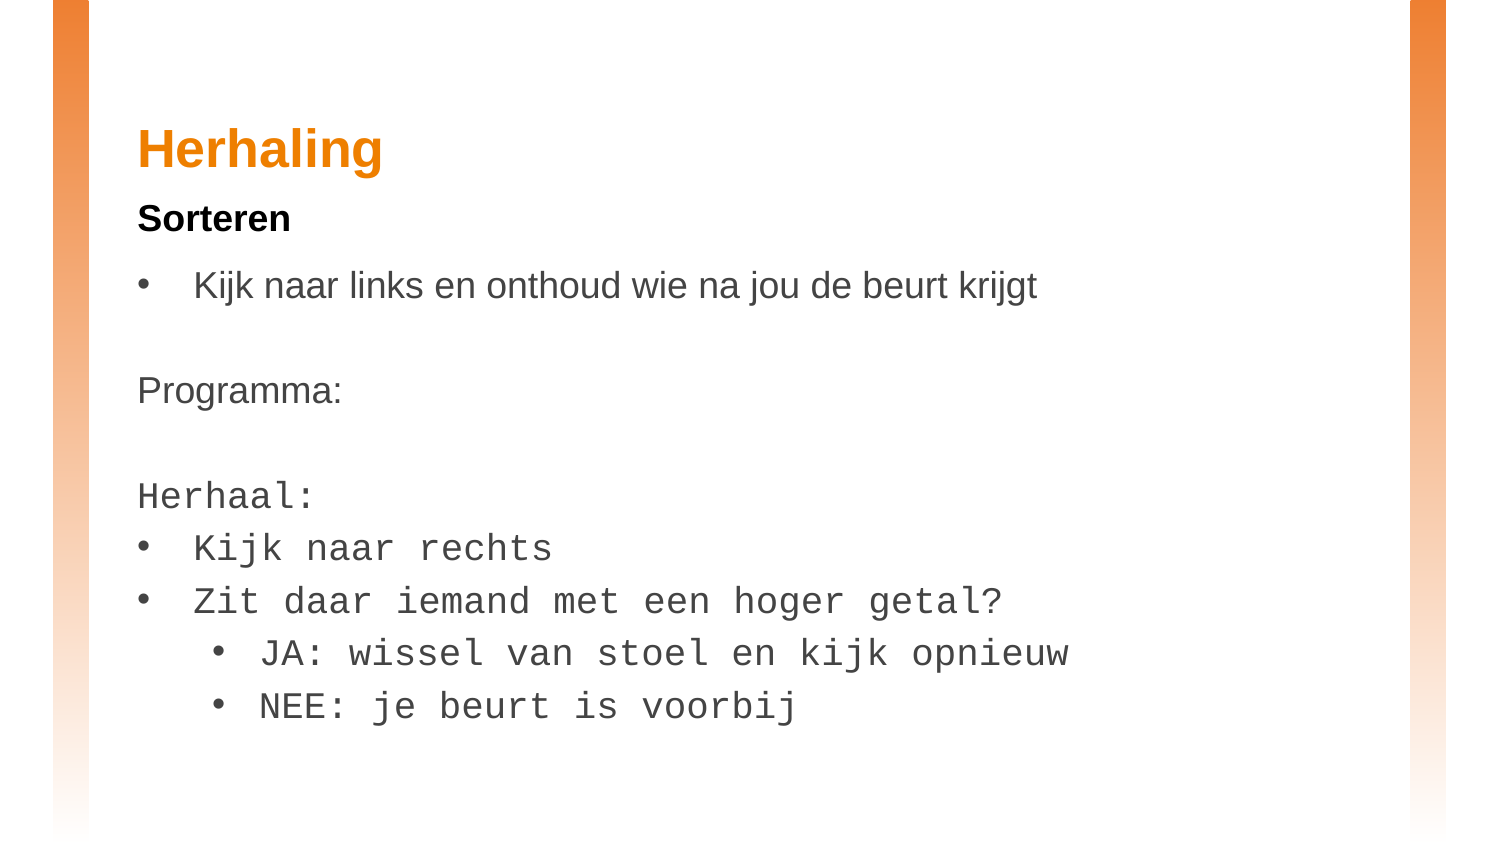

# Herhaling
Sorteren
Kijk naar links en onthoud wie na jou de beurt krijgt

Programma:

Herhaal:
Kijk naar rechts
Zit daar iemand met een hoger getal?
JA: wissel van stoel en kijk opnieuw
NEE: je beurt is voorbij